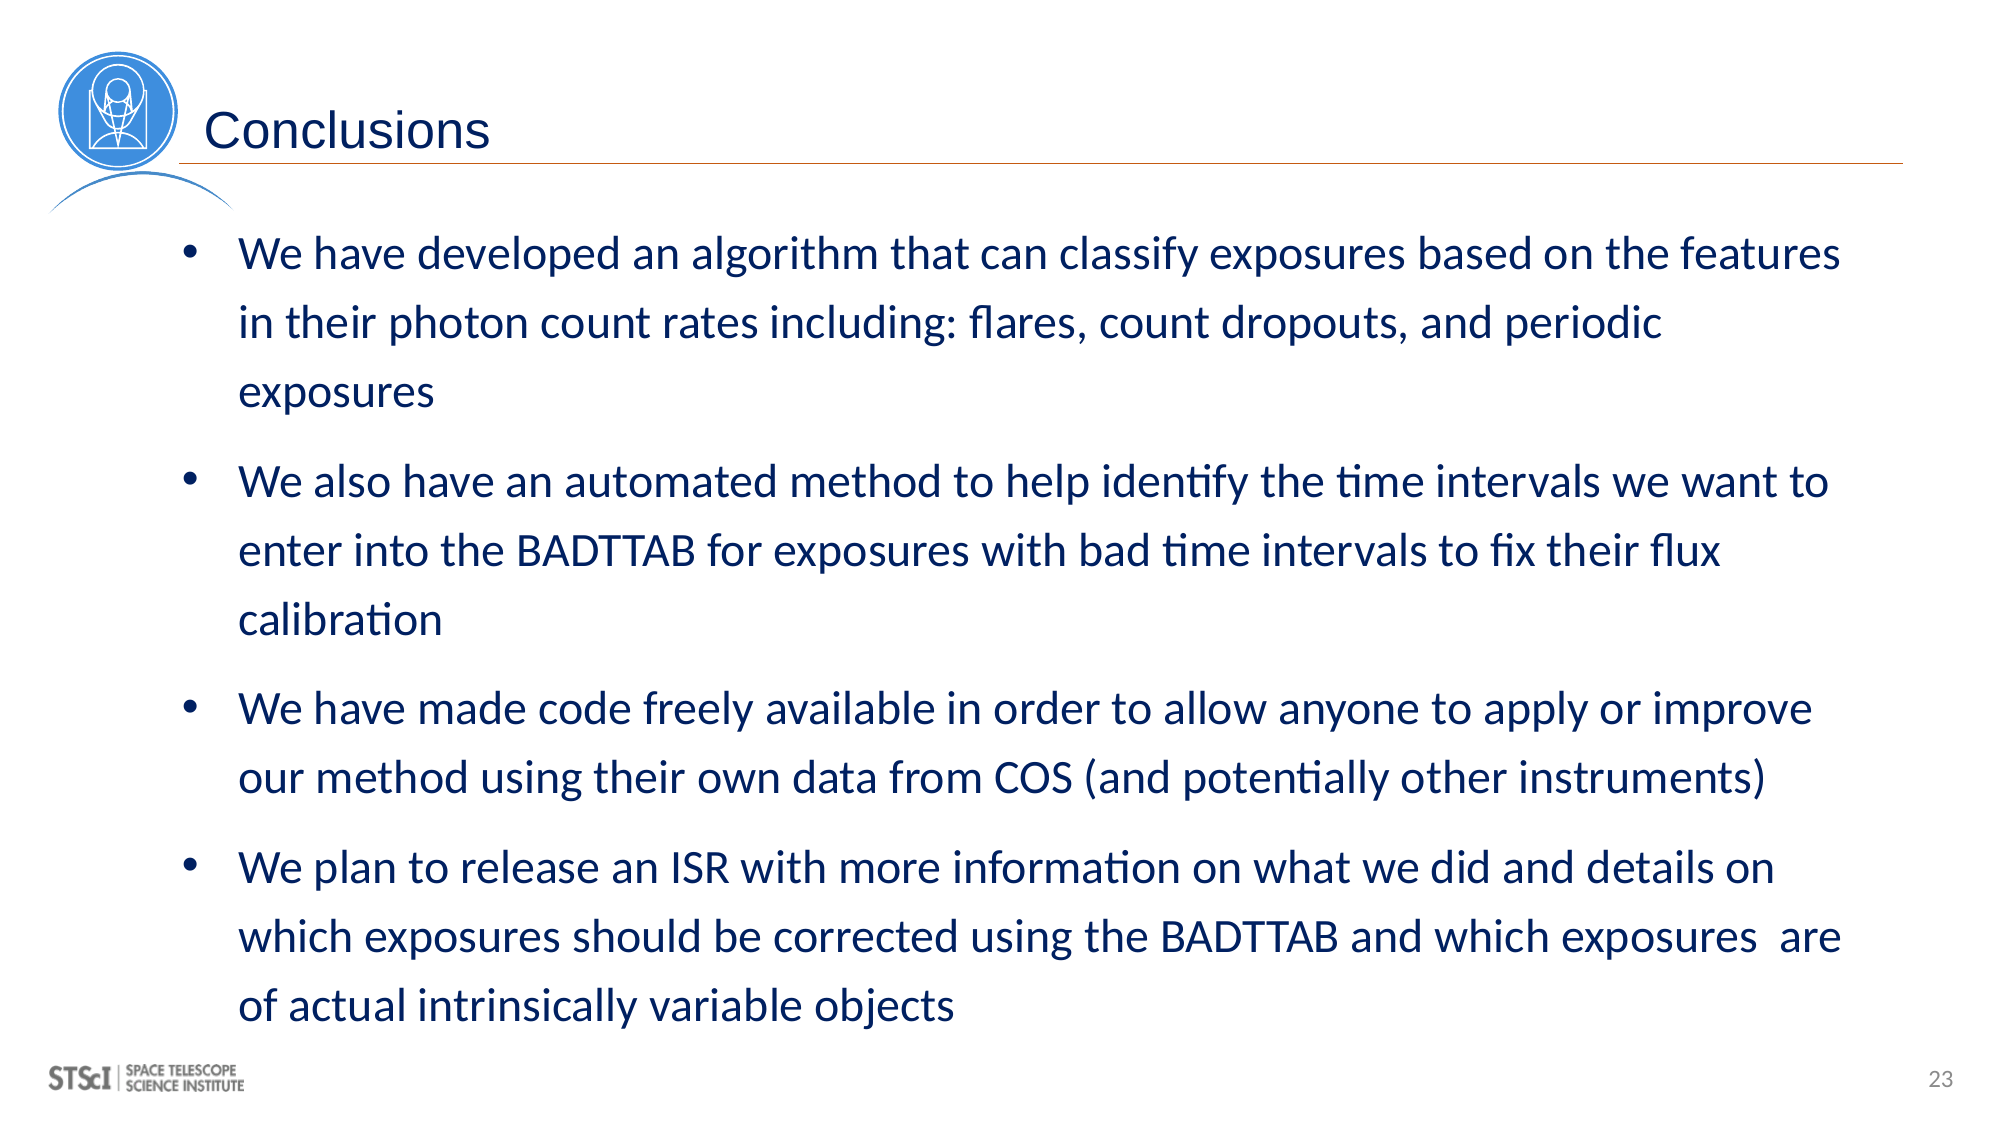

# Conclusions
We have developed an algorithm that can classify exposures based on the features in their photon count rates including: flares, count dropouts, and periodic exposures
We also have an automated method to help identify the time intervals we want to enter into the BADTTAB for exposures with bad time intervals to fix their flux calibration
We have made code freely available in order to allow anyone to apply or improve our method using their own data from COS (and potentially other instruments)
We plan to release an ISR with more information on what we did and details on which exposures should be corrected using the BADTTAB and which exposures  are of actual intrinsically variable objects

23